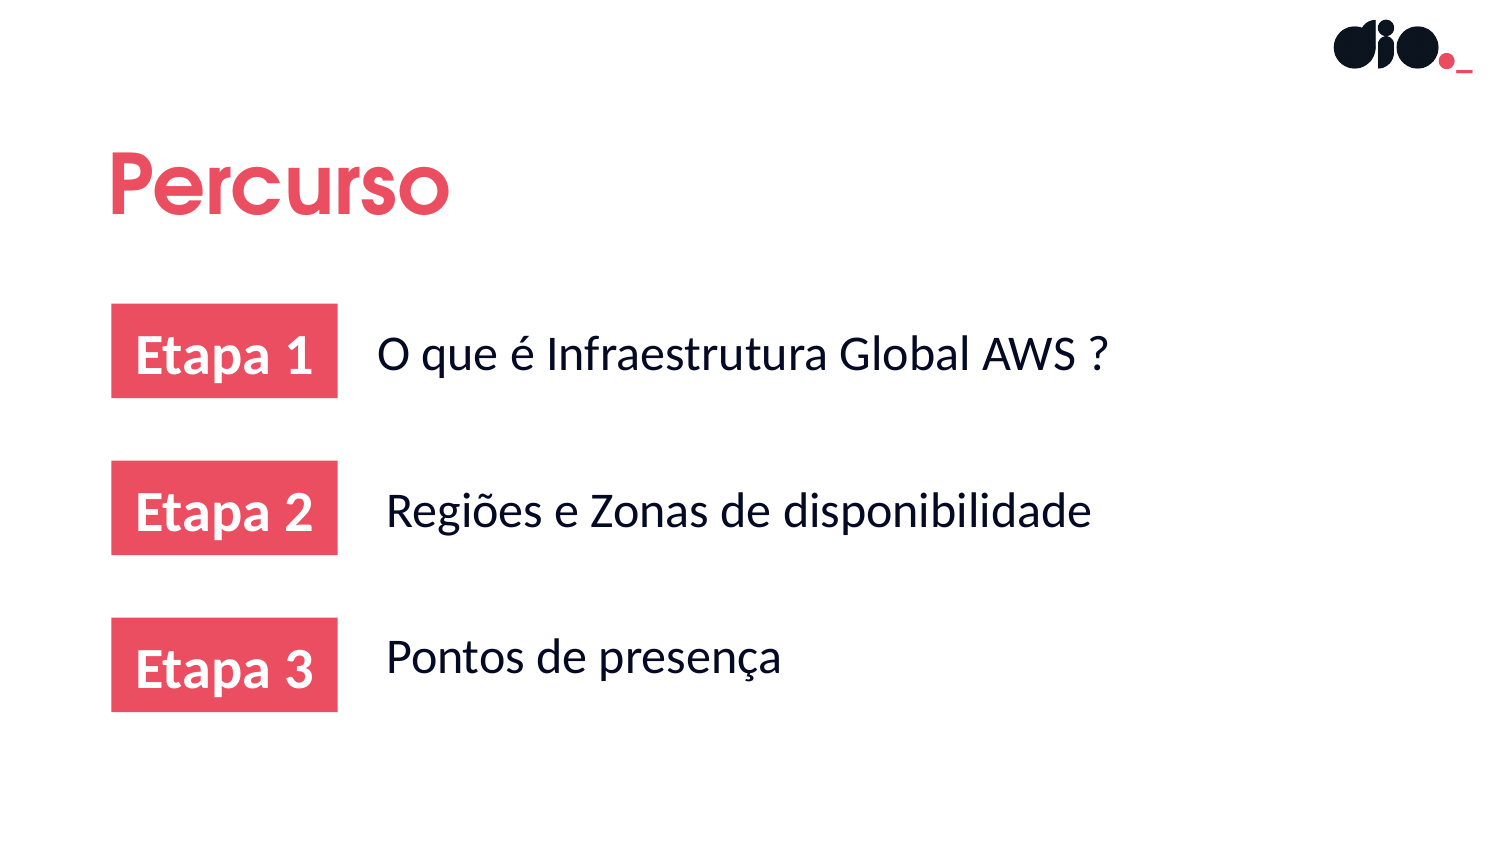

Percurso
Etapa 1
O que é Infraestrutura Global AWS ?
Etapa 2
Regiões e Zonas de disponibilidade
Pontos de presença
Etapa 3